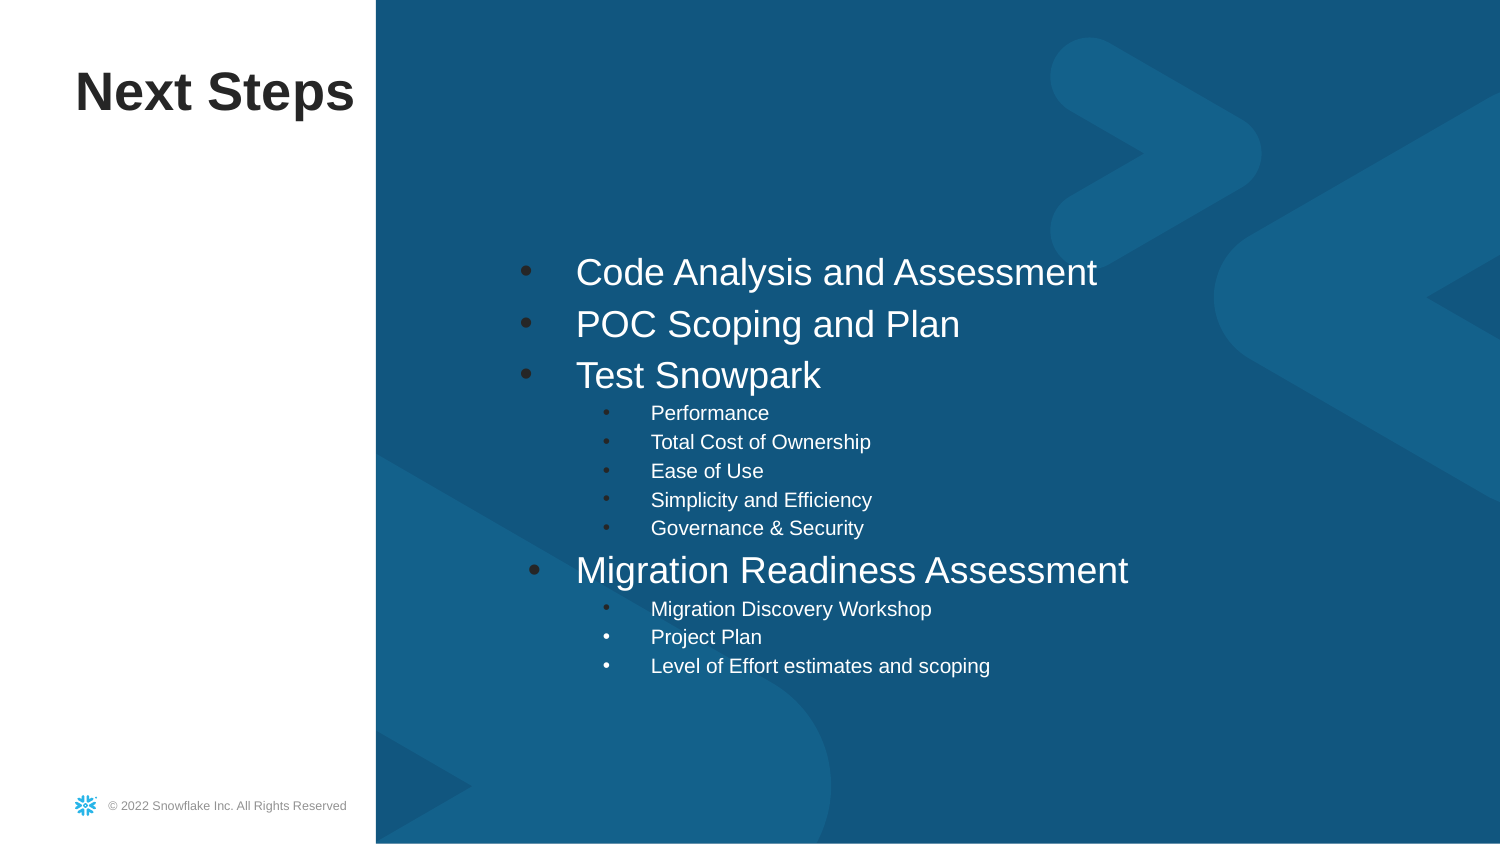

Next Steps
Code Analysis and Assessment
POC Scoping and Plan
Test Snowpark
Performance
Total Cost of Ownership
Ease of Use
Simplicity and Efficiency
Governance & Security
Migration Readiness Assessment
Migration Discovery Workshop
Project Plan
Level of Effort estimates and scoping